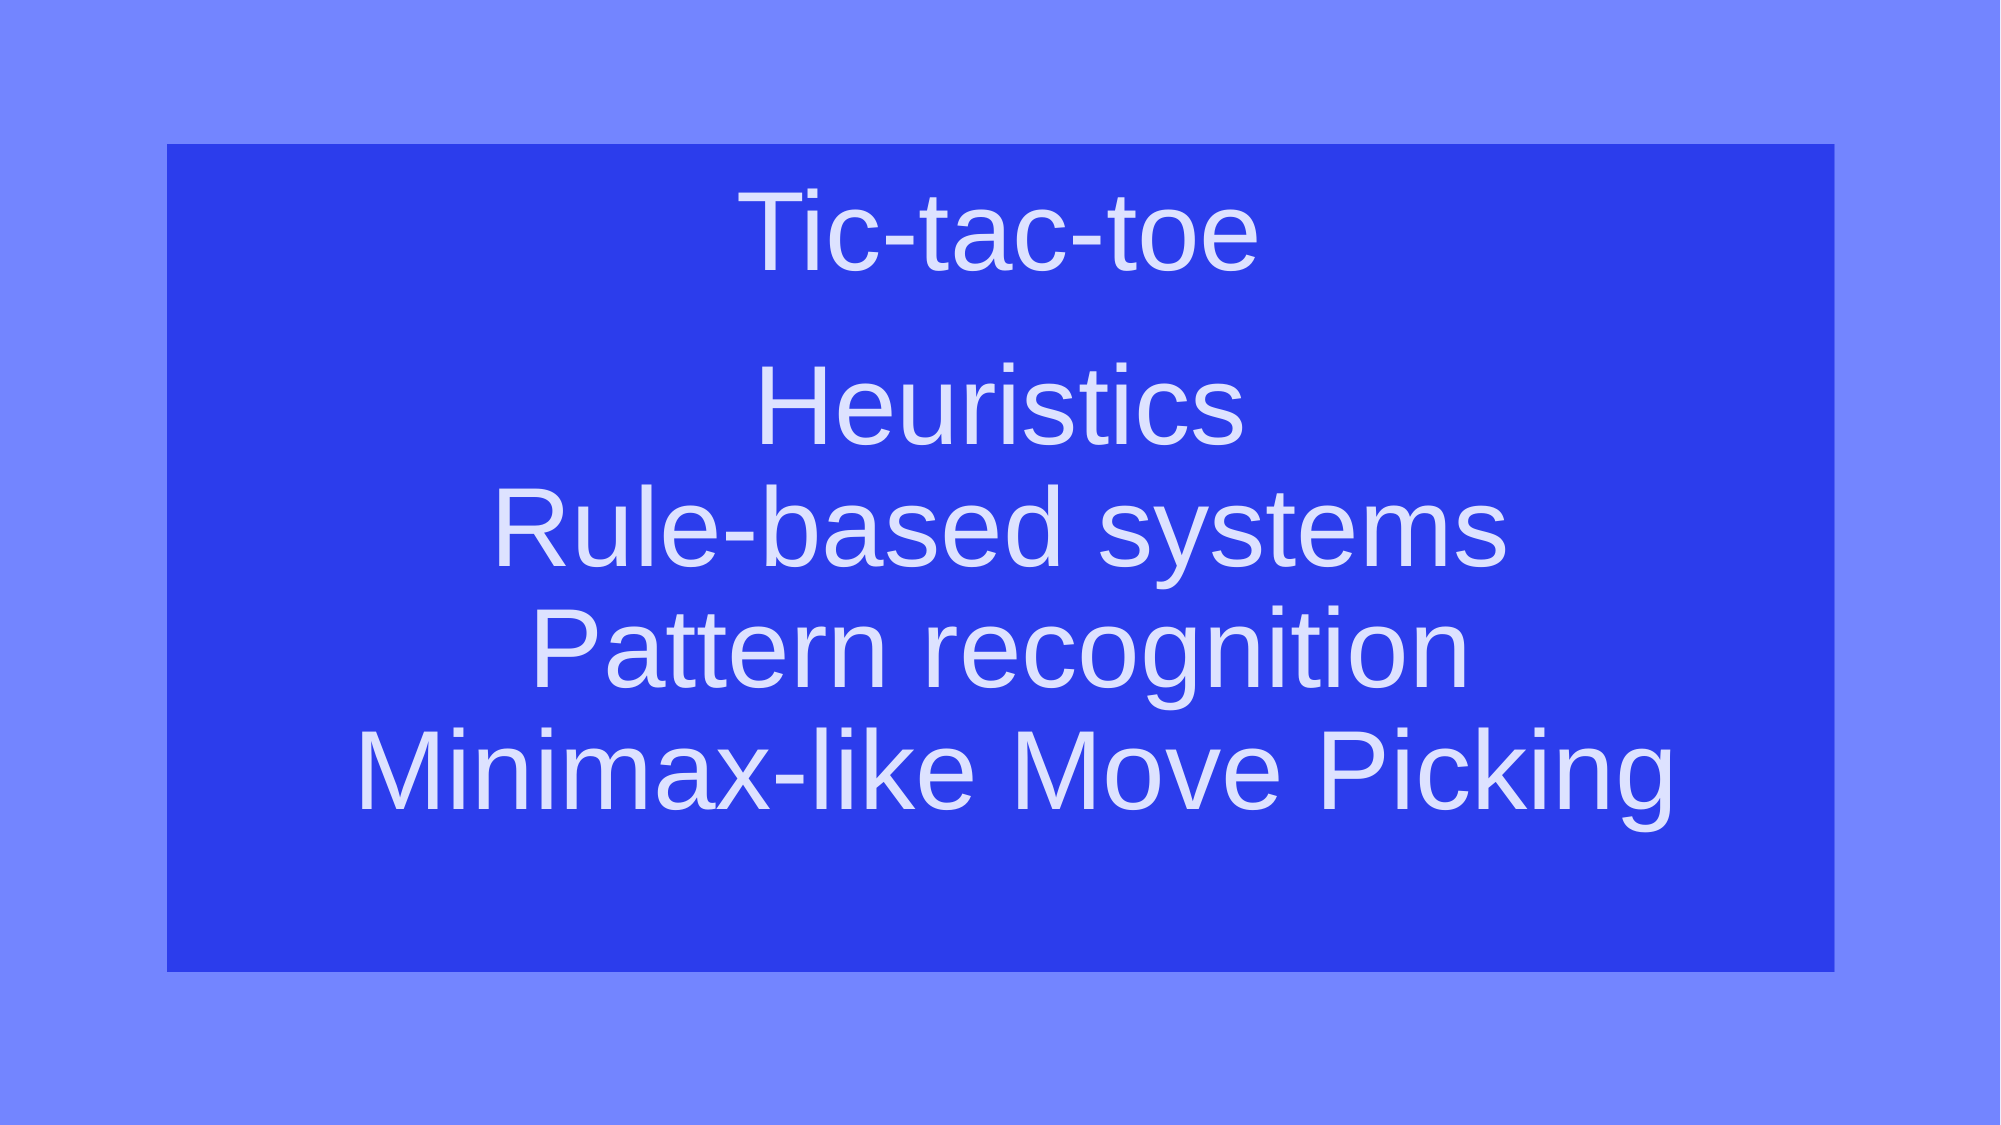

Tic-tac-toe
Heuristics
Rule-based systems
Pattern recognition
 Minimax-like Move Picking